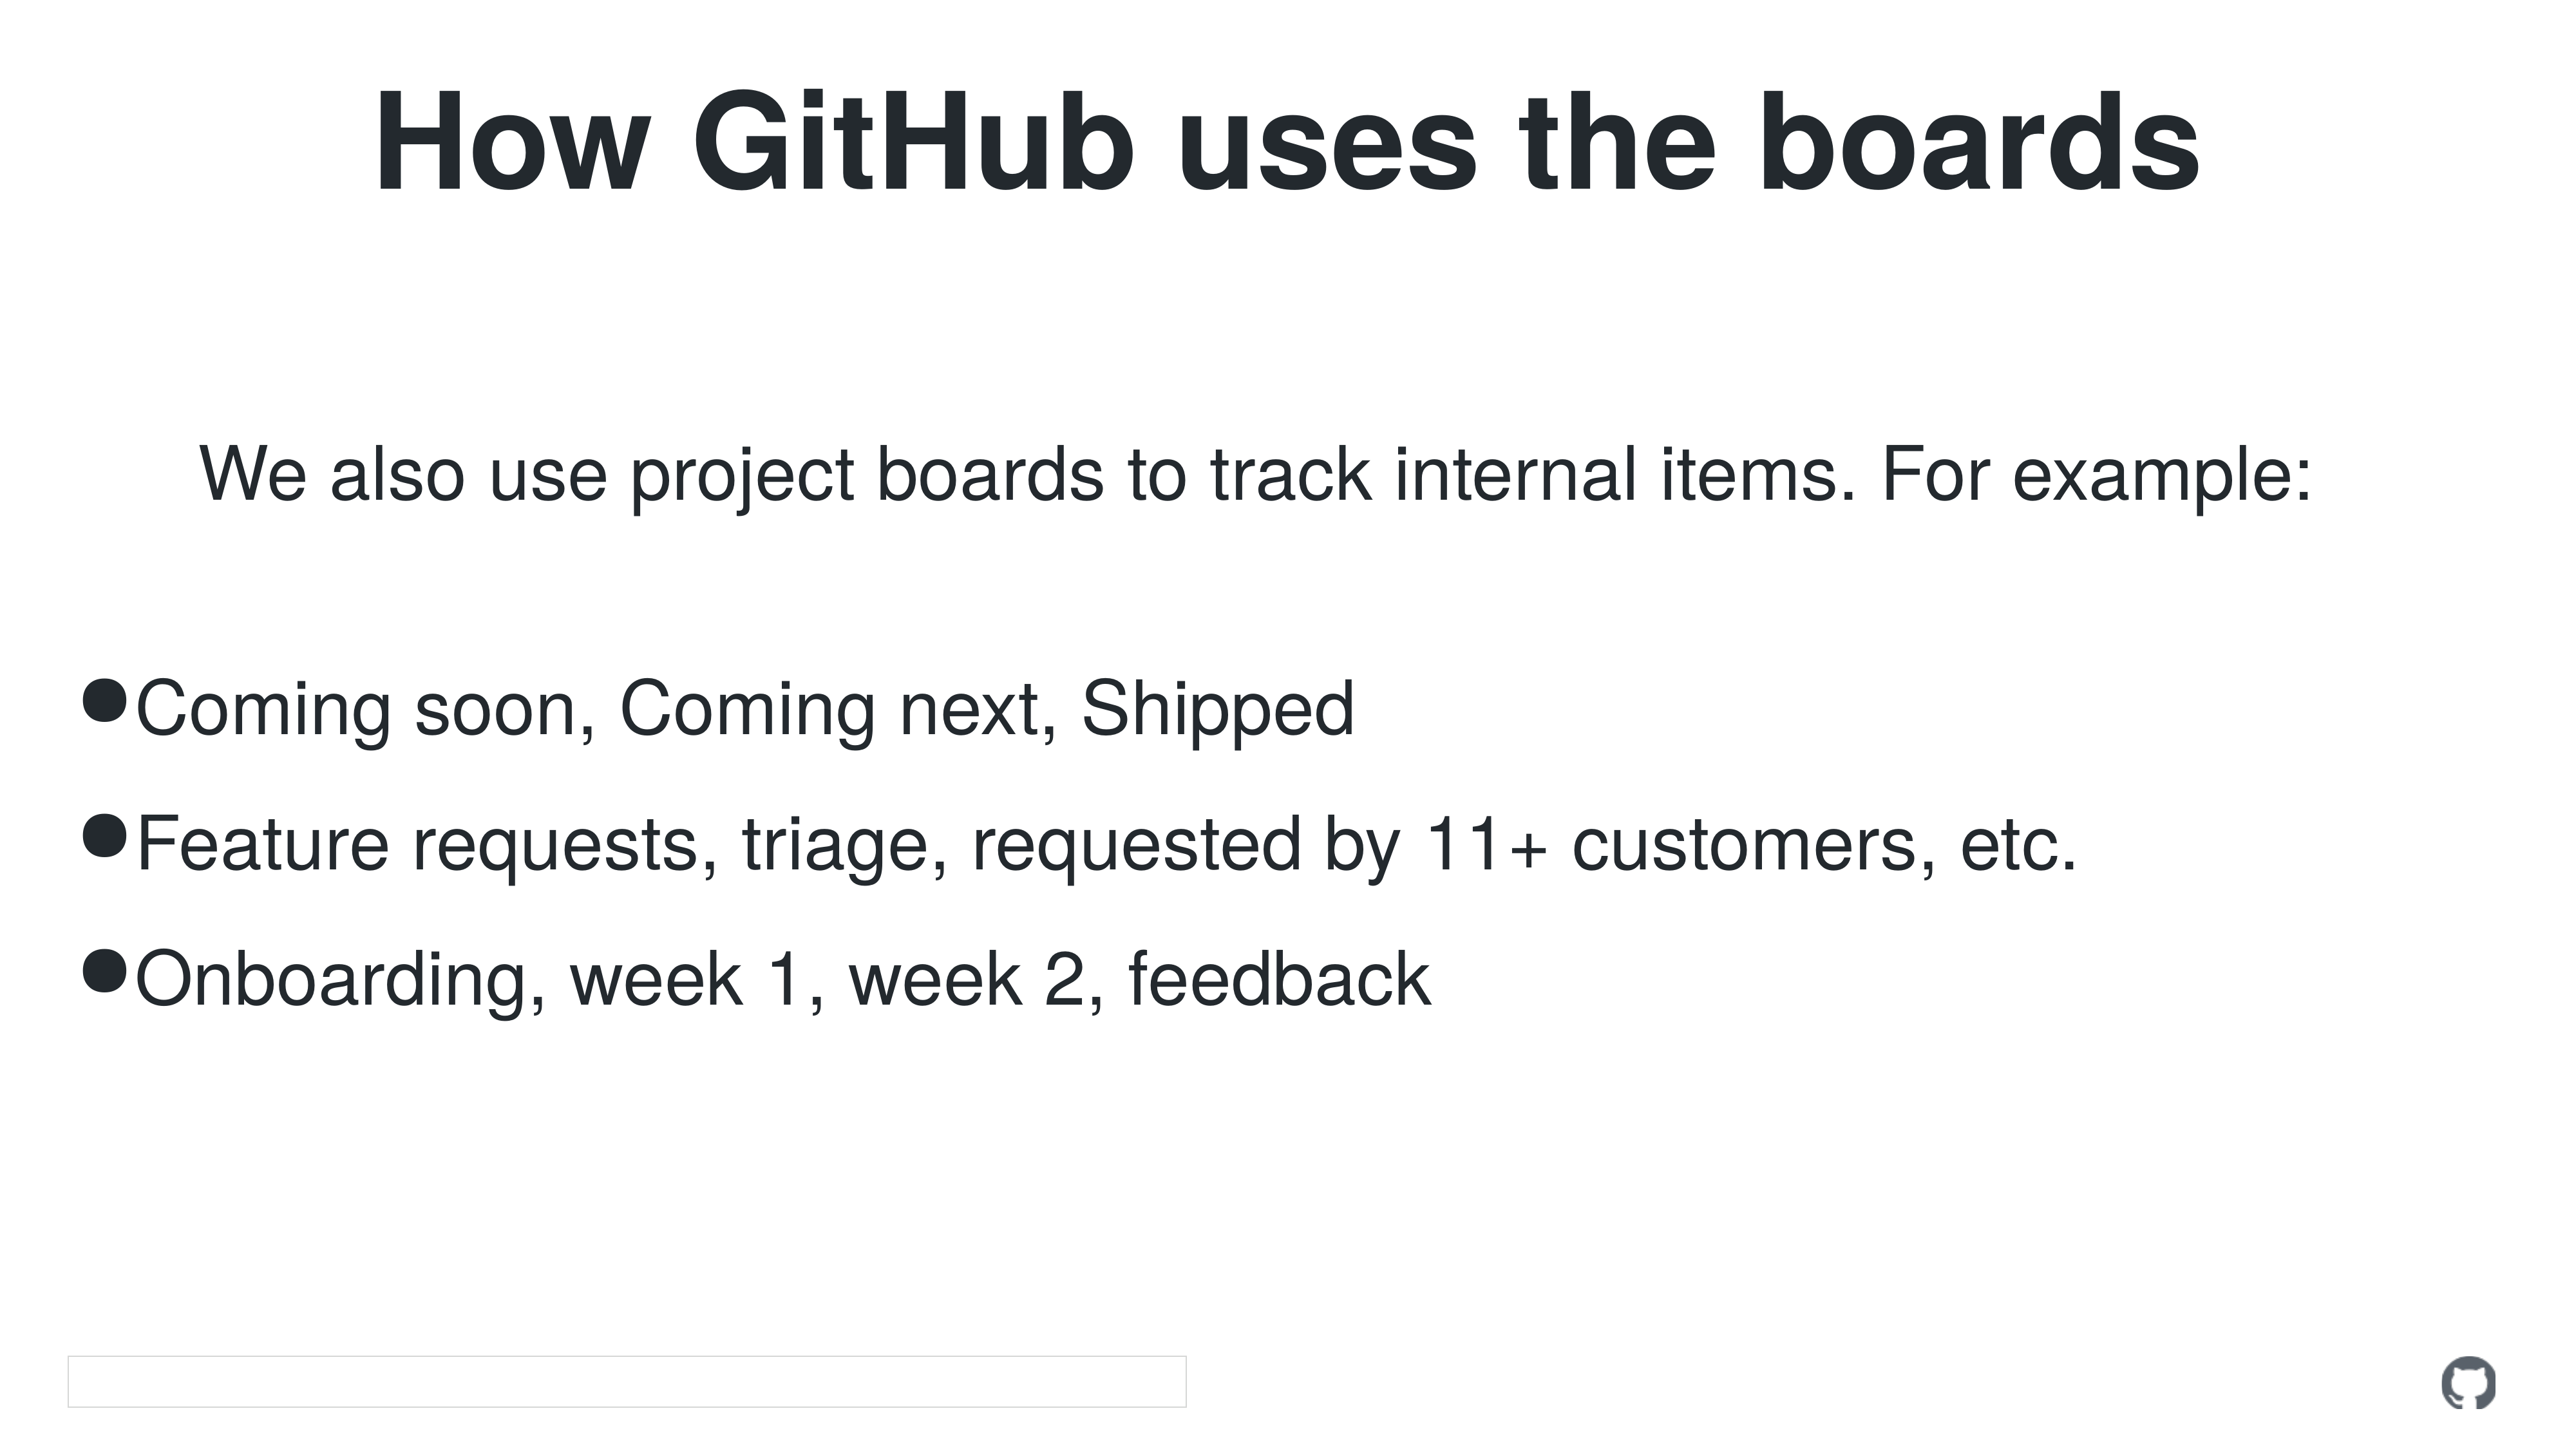

How GitHub uses the boards
We also use project boards to track internal items. For example:

Coming soon, Coming next, Shipped
Feature requests, triage, requested by 11+ customers, etc.
Onboarding, week 1, week 2, feedback